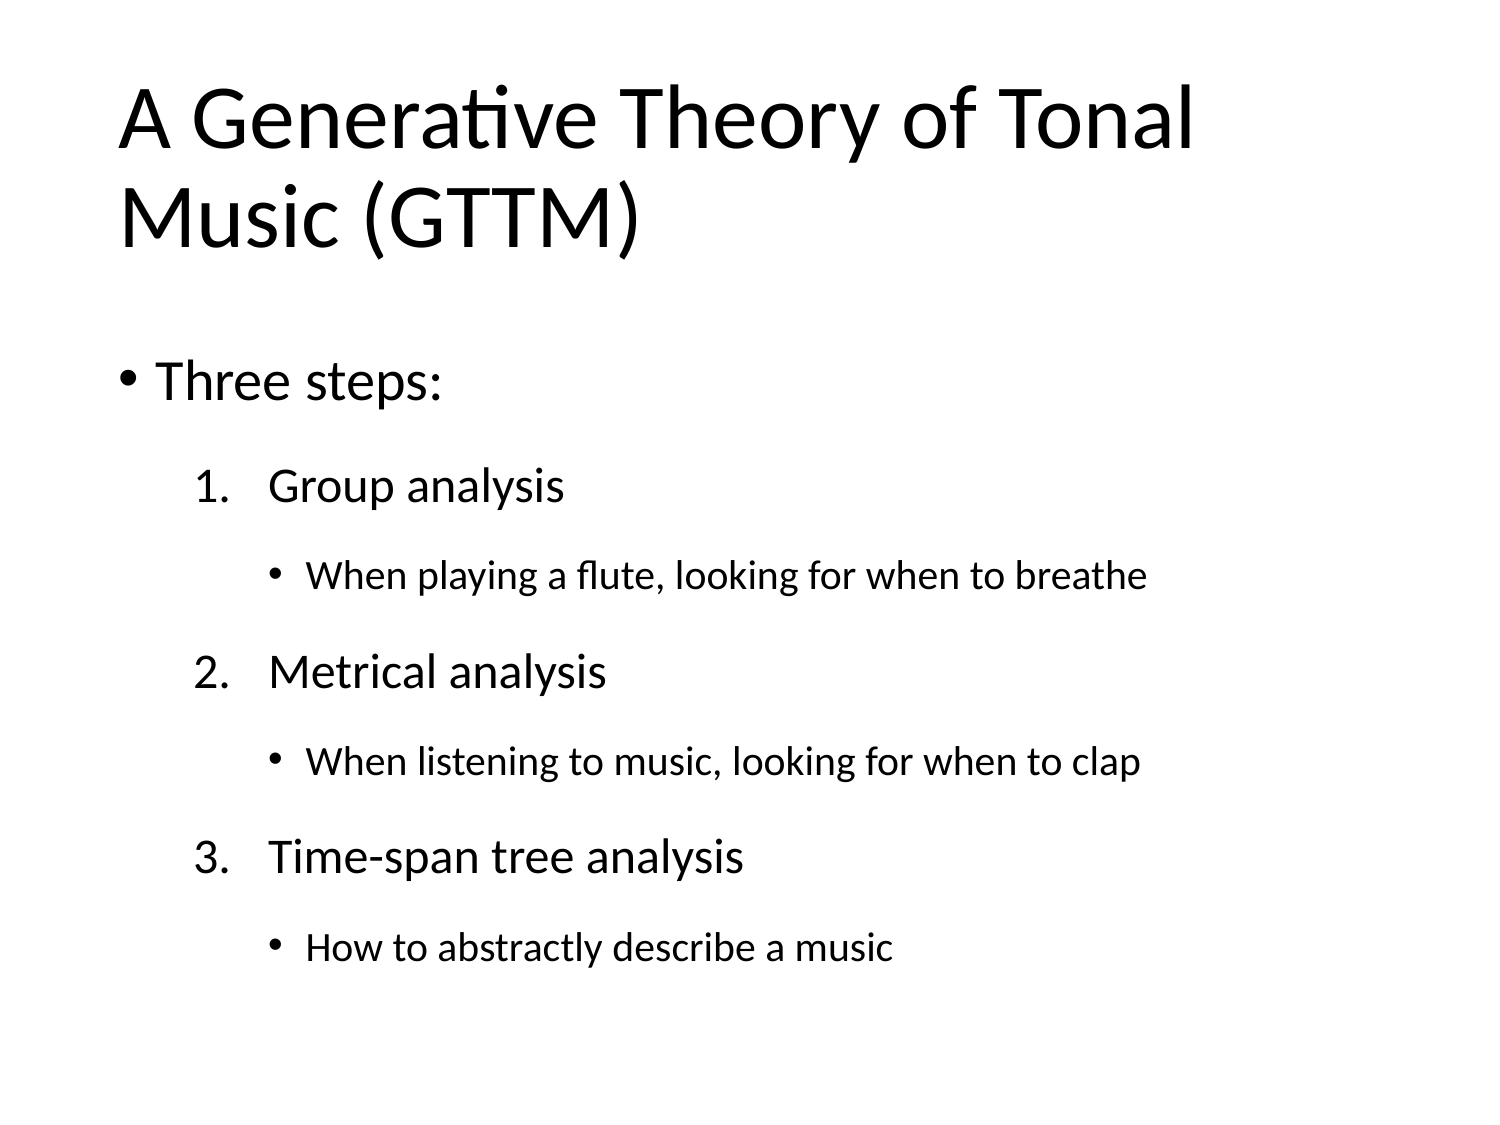

# A Generative Theory of Tonal Music (GTTM)
Three steps:
Group analysis
When playing a flute, looking for when to breathe
Metrical analysis
When listening to music, looking for when to clap
Time-span tree analysis
How to abstractly describe a music